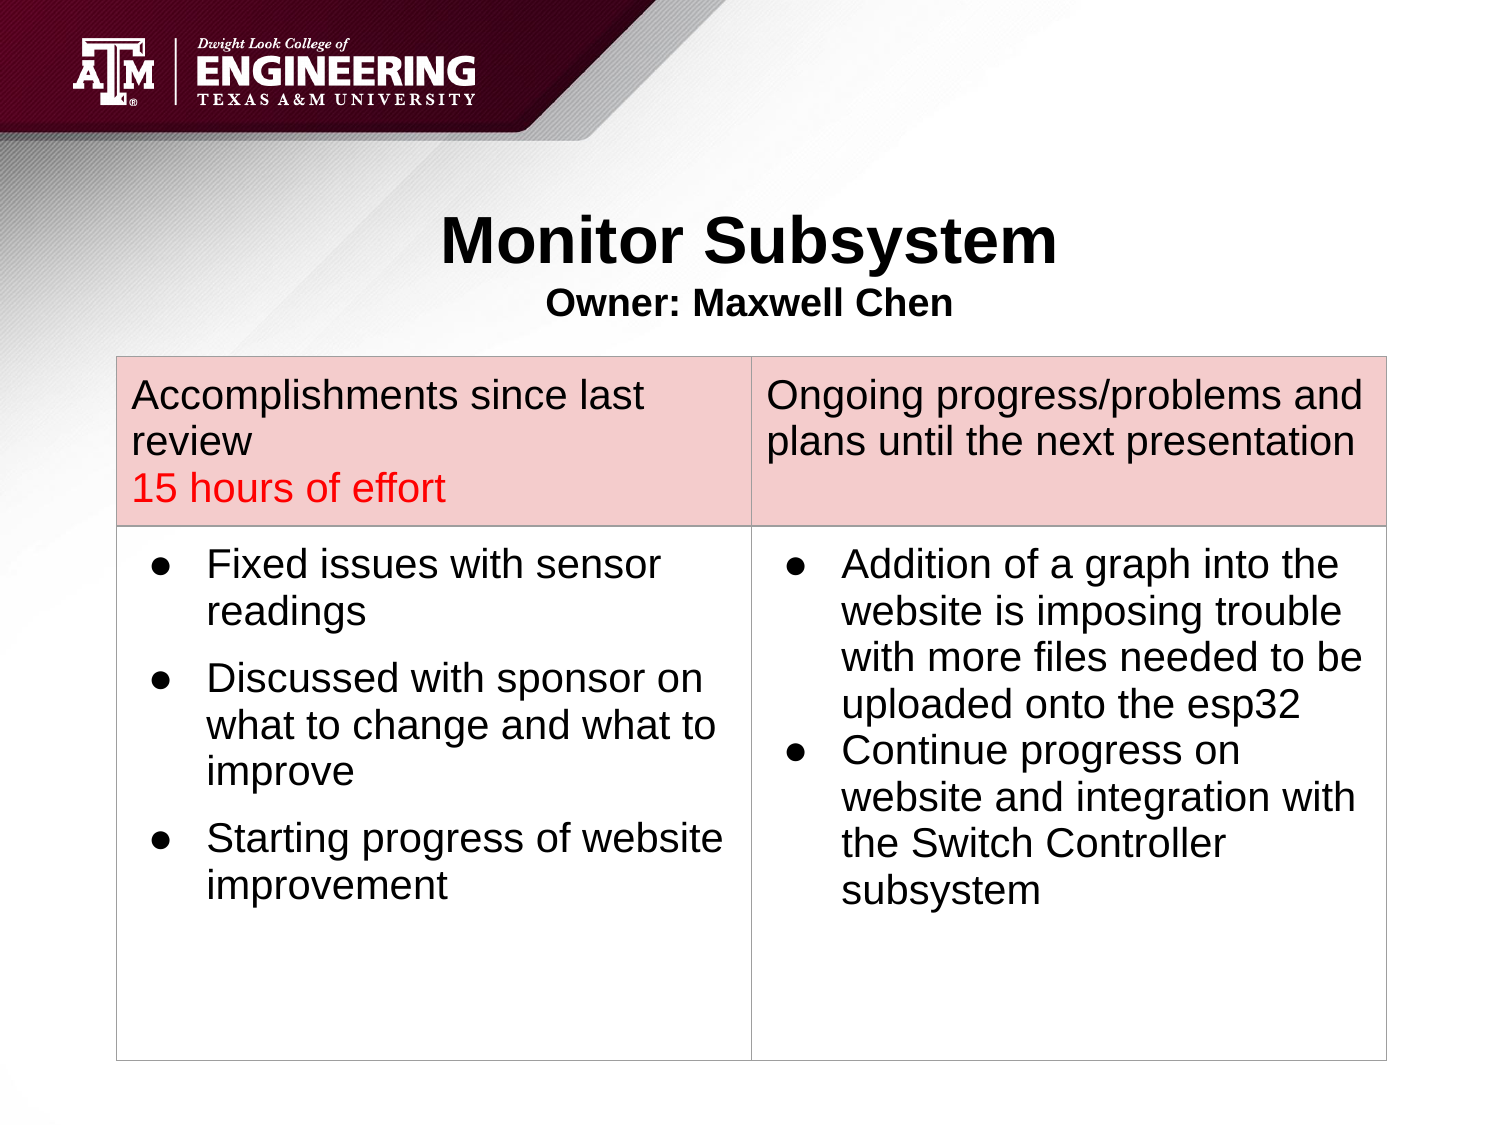

# Monitor Subsystem
Owner: Maxwell Chen
| Accomplishments since last review 15 hours of effort | Ongoing progress/problems and plans until the next presentation |
| --- | --- |
| Fixed issues with sensor readings Discussed with sponsor on what to change and what to improve Starting progress of website improvement | Addition of a graph into the website is imposing trouble with more files needed to be uploaded onto the esp32 Continue progress on website and integration with the Switch Controller subsystem |